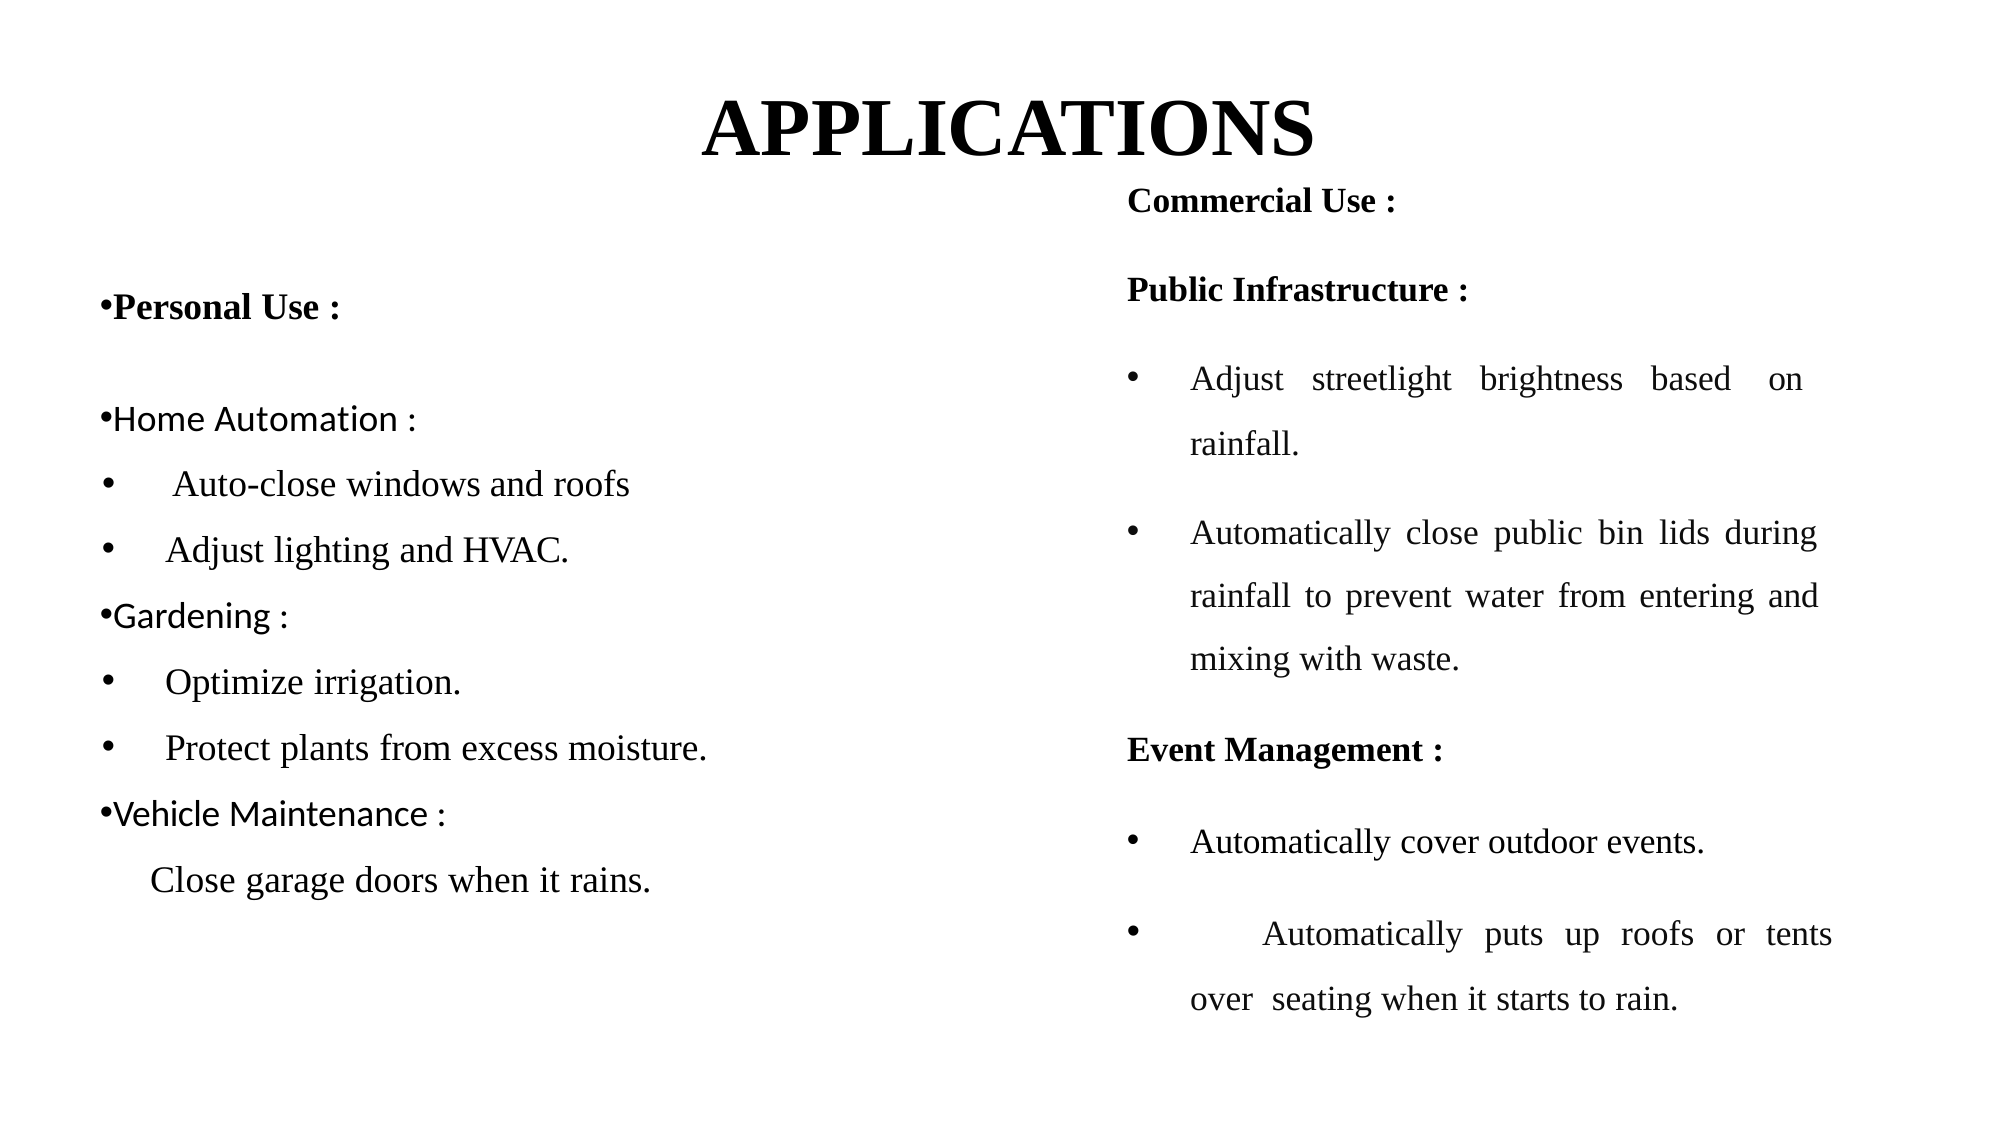

# APPLICATIONS
Commercial Use :

Public Infrastructure :
Adjust streetlight brightness based on  rainfall.
Automatically close public bin lids during  rainfall to prevent water from entering and  mixing with waste.

Event Management :

Automatically cover outdoor events.
	Automatically puts up roofs or tents over  seating when it starts to rain.
Personal Use :

Home Automation :
Auto-close windows and roofs
Adjust lighting and HVAC.
Gardening :
Optimize irrigation.
Protect plants from excess moisture.
Vehicle Maintenance :
     Close garage doors when it rains.